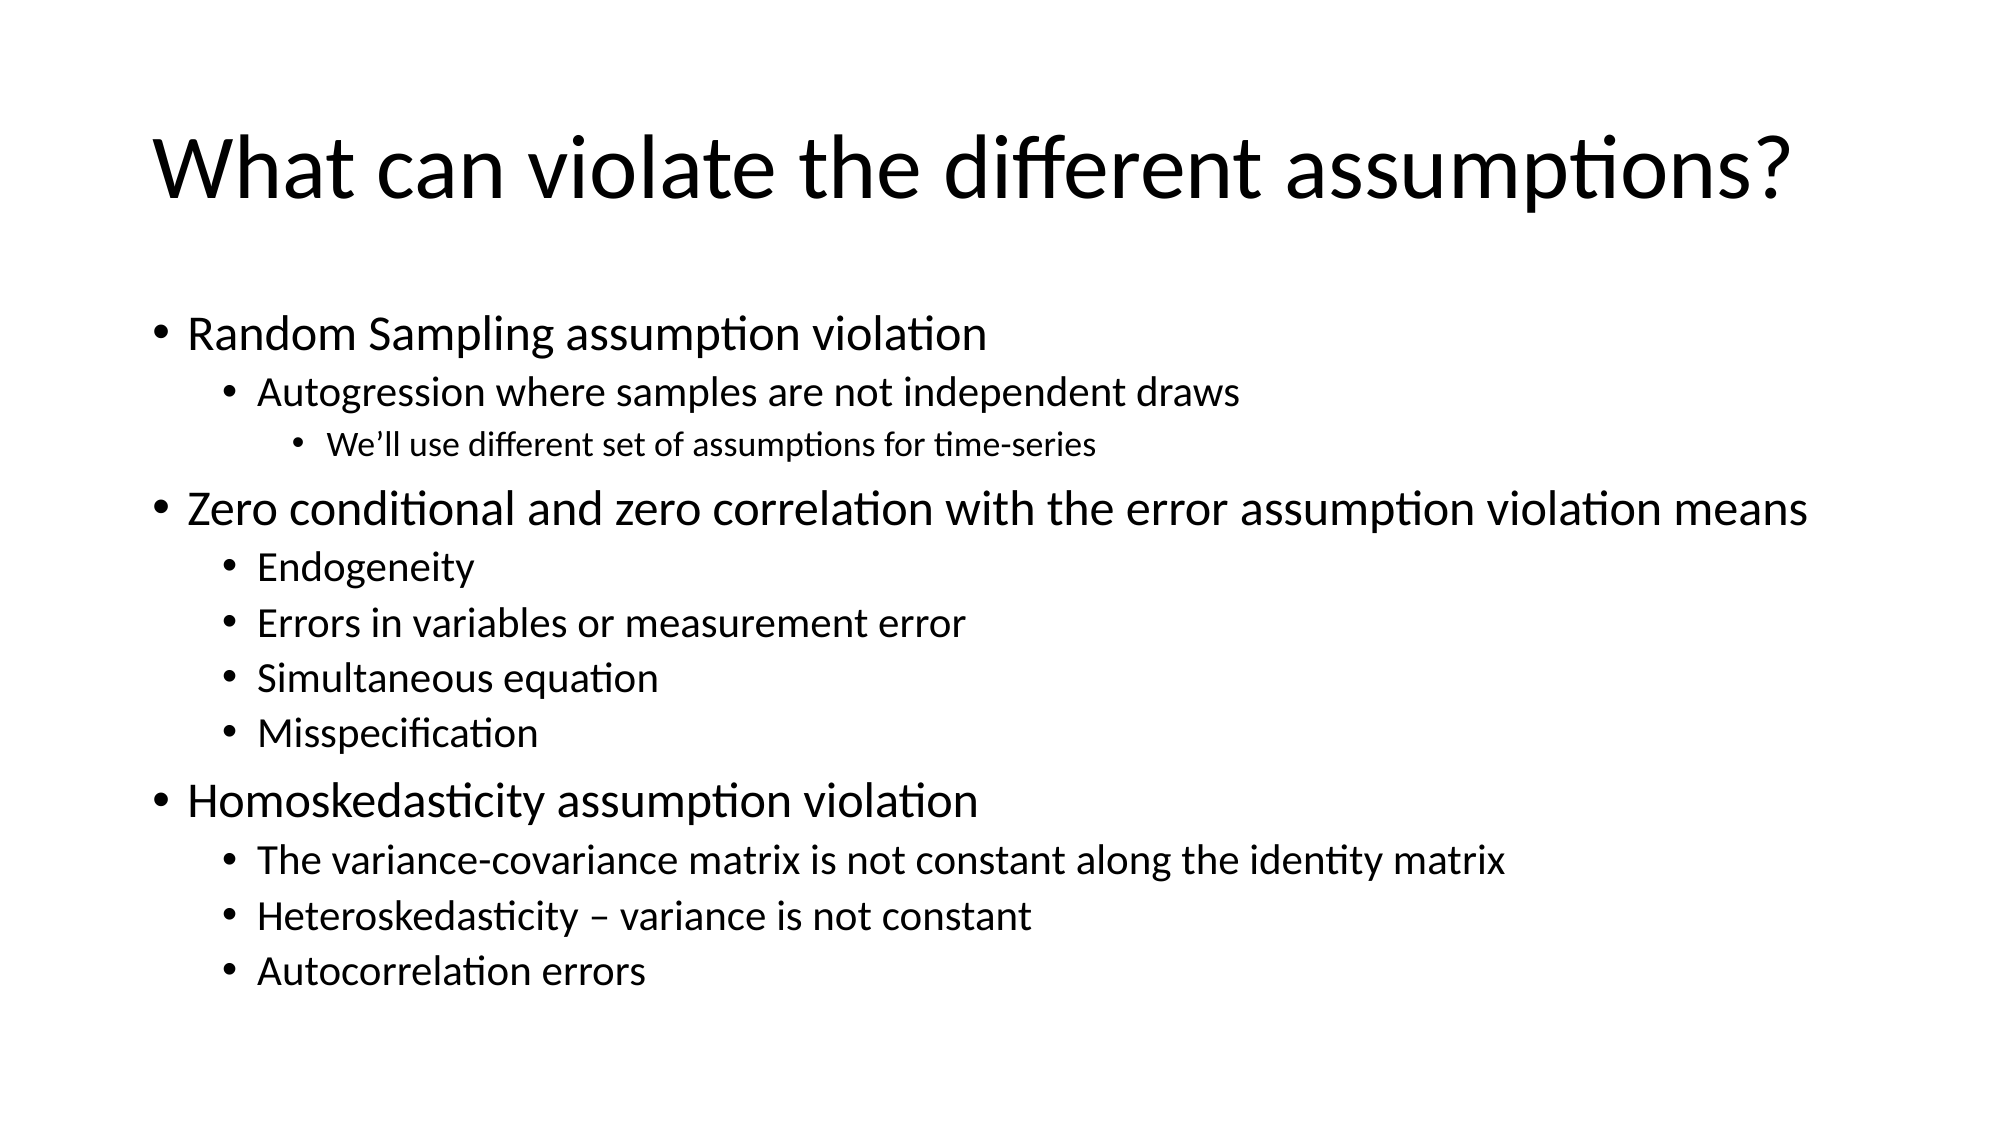

# What can violate the different assumptions?
Random Sampling assumption violation
Autogression where samples are not independent draws
We’ll use different set of assumptions for time-series
Zero conditional and zero correlation with the error assumption violation means
Endogeneity
Errors in variables or measurement error
Simultaneous equation
Misspecification
Homoskedasticity assumption violation
The variance-covariance matrix is not constant along the identity matrix
Heteroskedasticity – variance is not constant
Autocorrelation errors